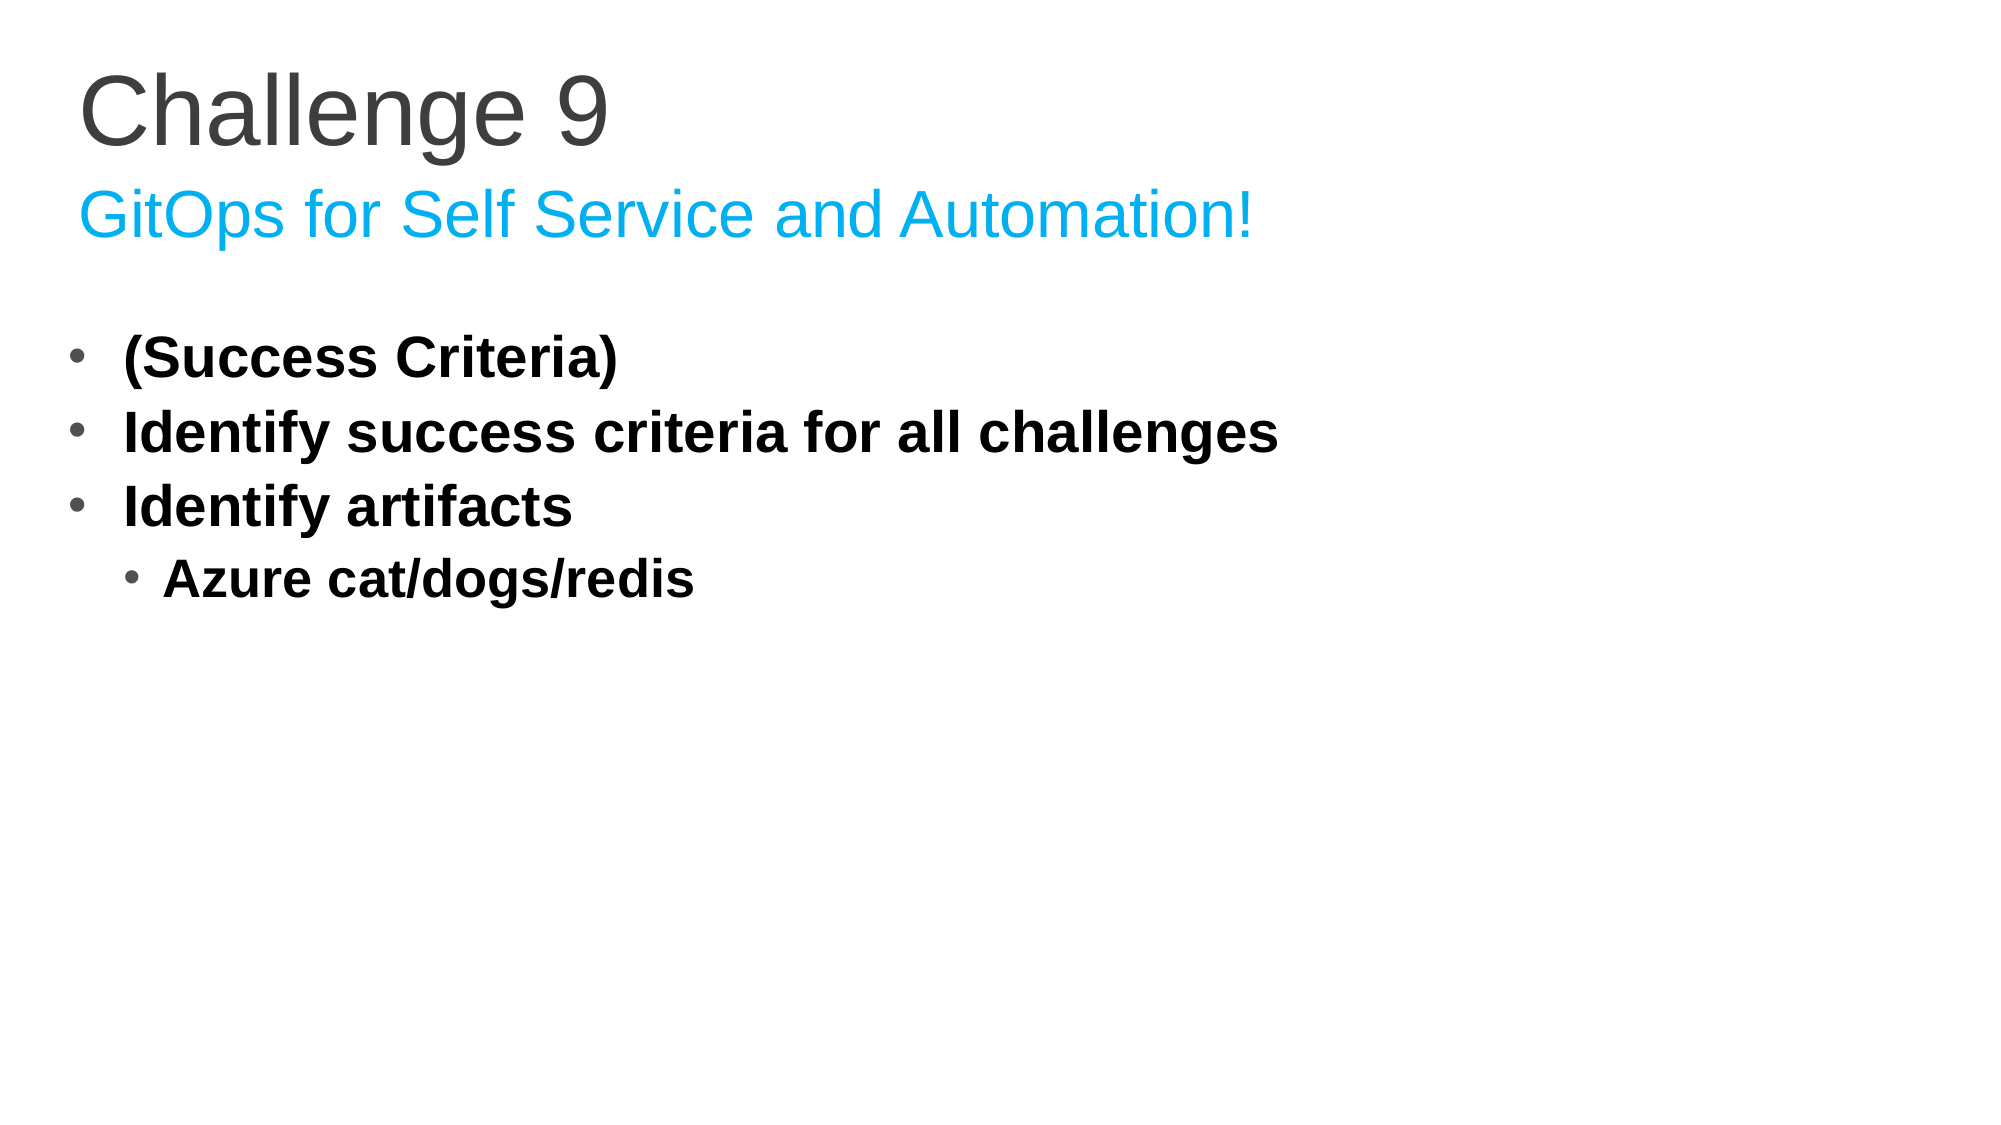

Challenge 9
GitOps for Self Service and Automation!
(Success Criteria)
Identify success criteria for all challenges
Identify artifacts
Azure cat/dogs/redis